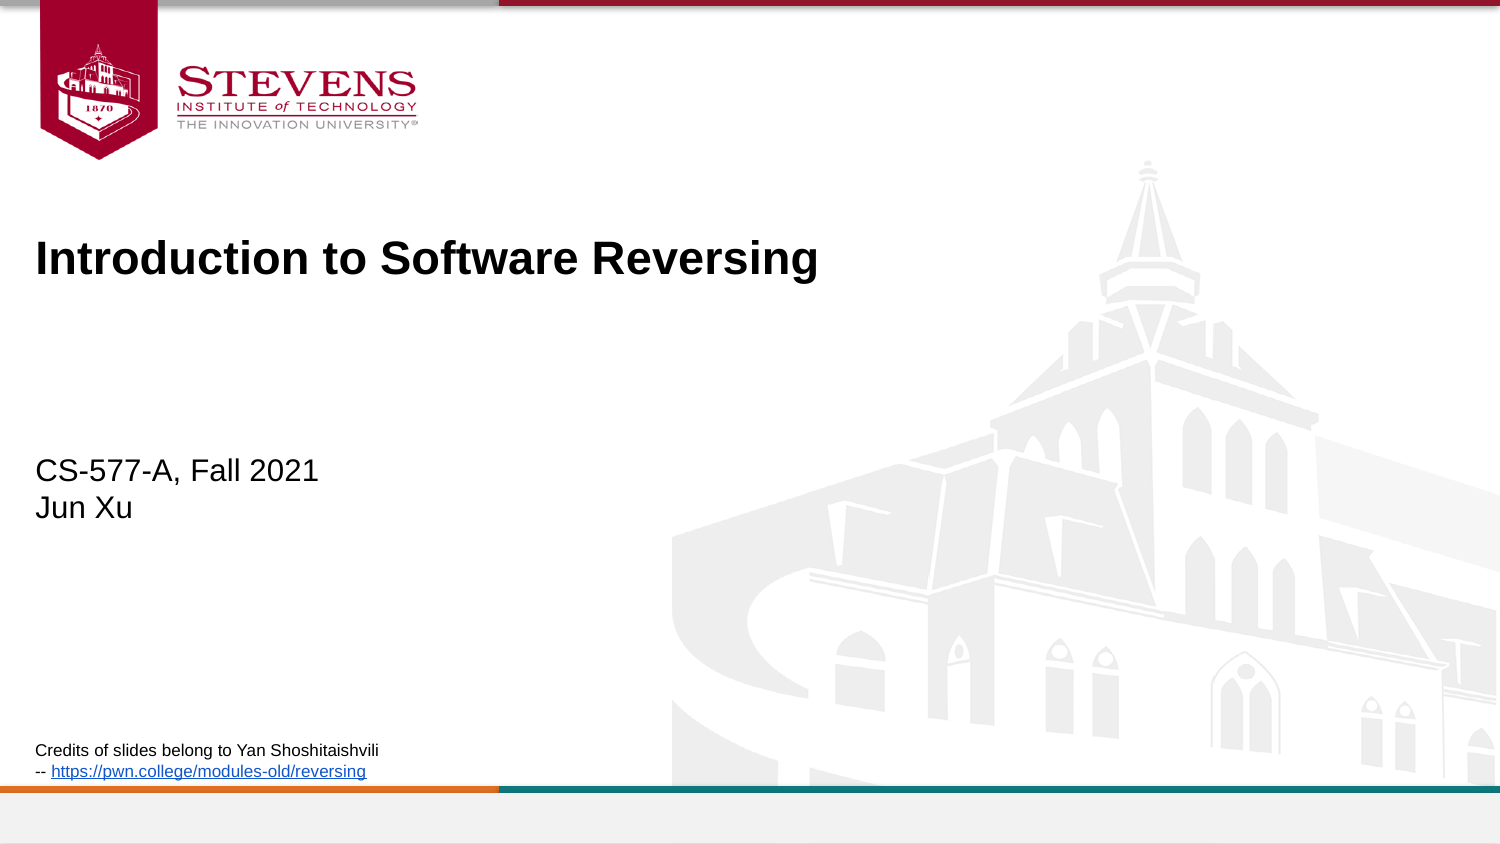

Introduction to Software Reversing
CS-577-A, Fall 2021
Jun Xu

Credits of slides belong to Yan Shoshitaishvili
-- https://pwn.college/modules-old/reversing